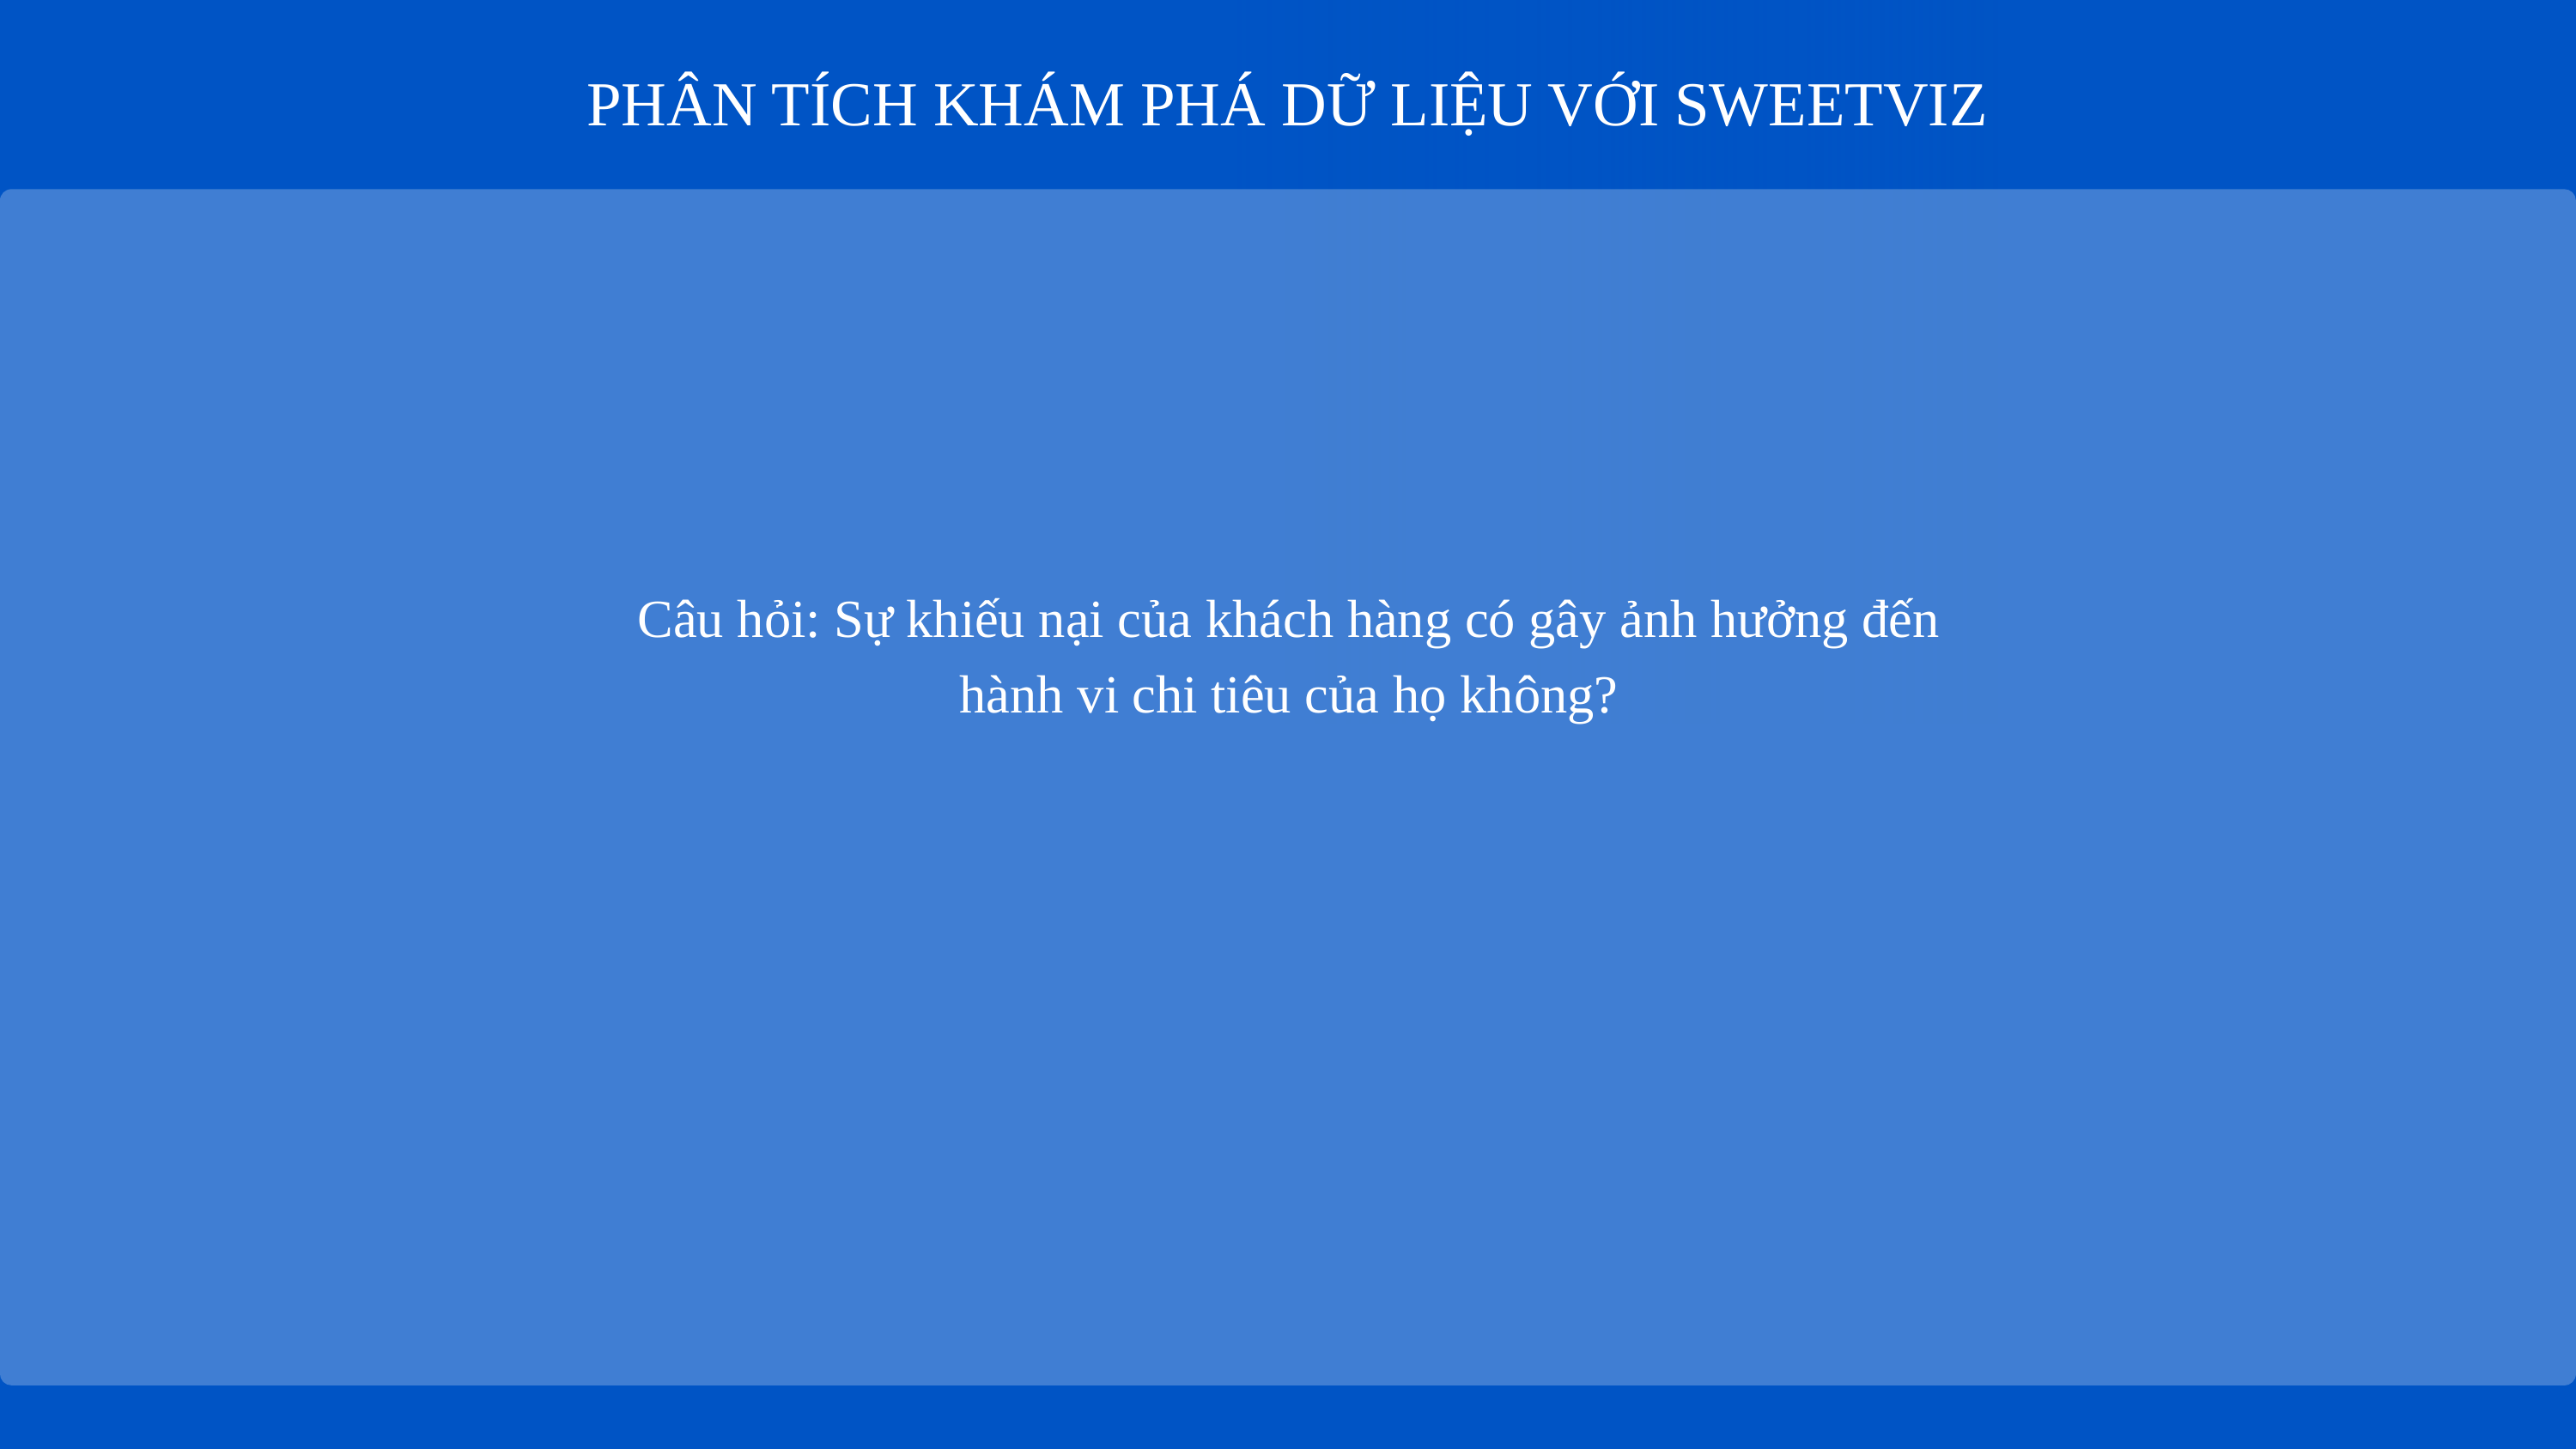

PHÂN TÍCH KHÁM PHÁ DỮ LIỆU VỚI SWEETVIZ

Câu hỏi: Sự khiếu nại của khách hàng có gây ảnh hưởng đến hành vi chi tiêu của họ không?